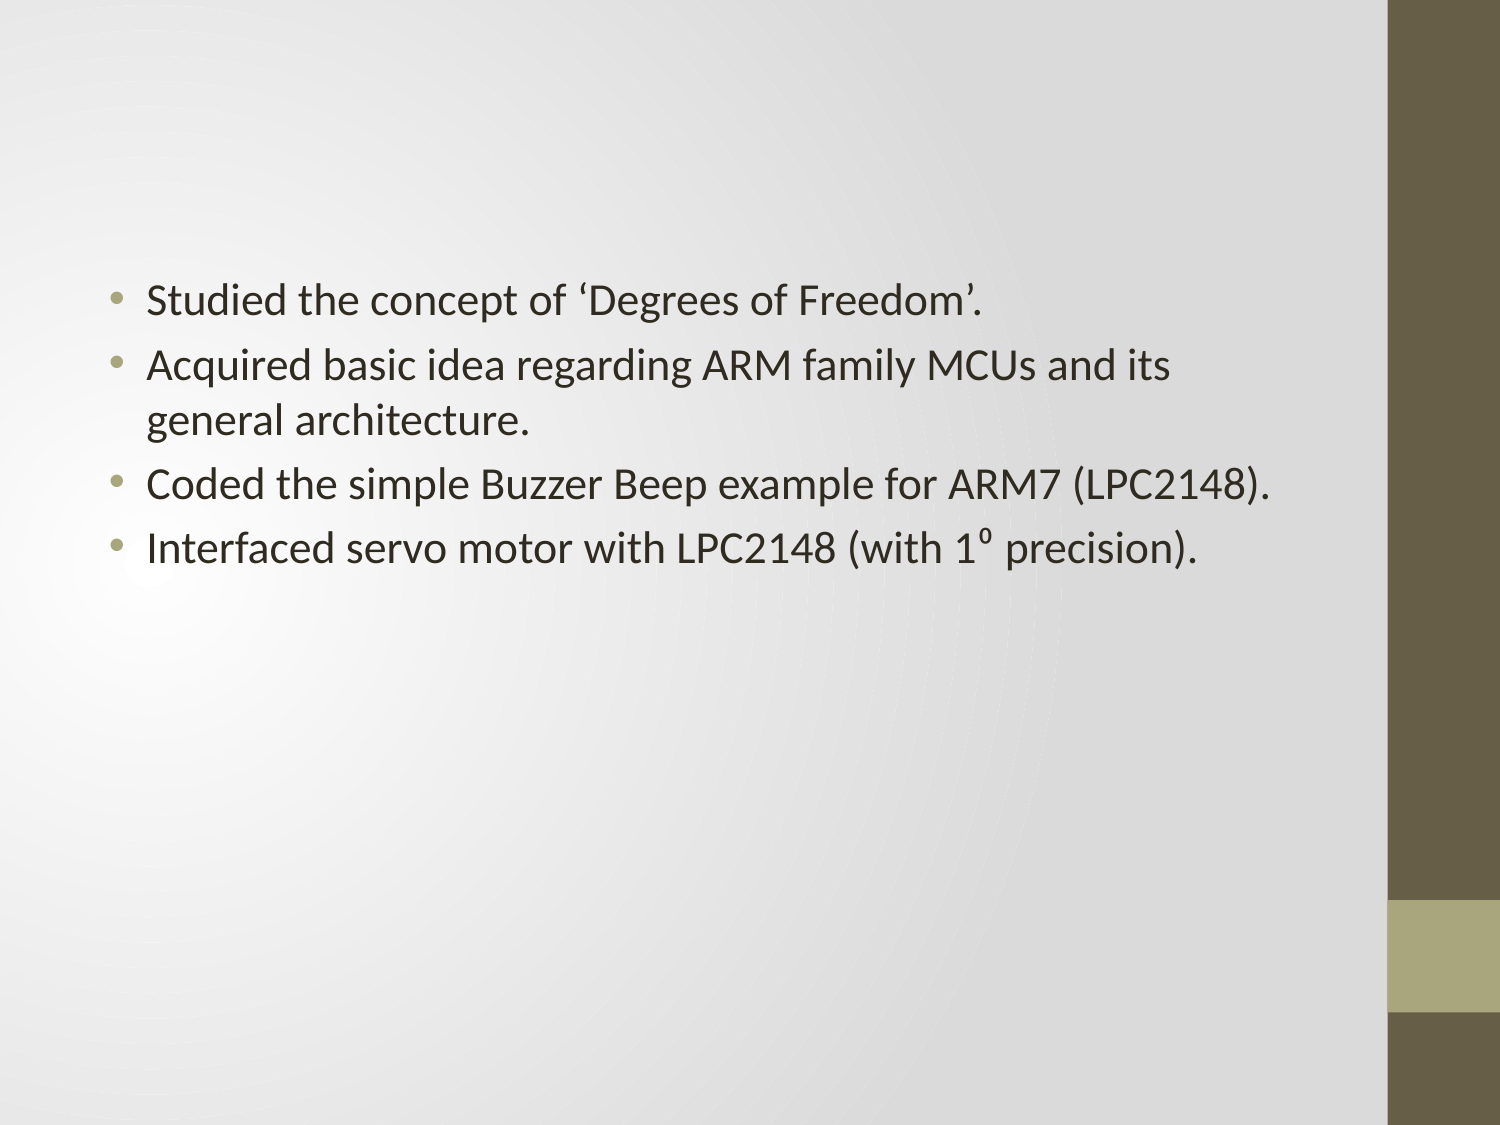

Studied the concept of ‘Degrees of Freedom’.
Acquired basic idea regarding ARM family MCUs and its general architecture.
Coded the simple Buzzer Beep example for ARM7 (LPC2148).
Interfaced servo motor with LPC2148 (with 1⁰ precision).